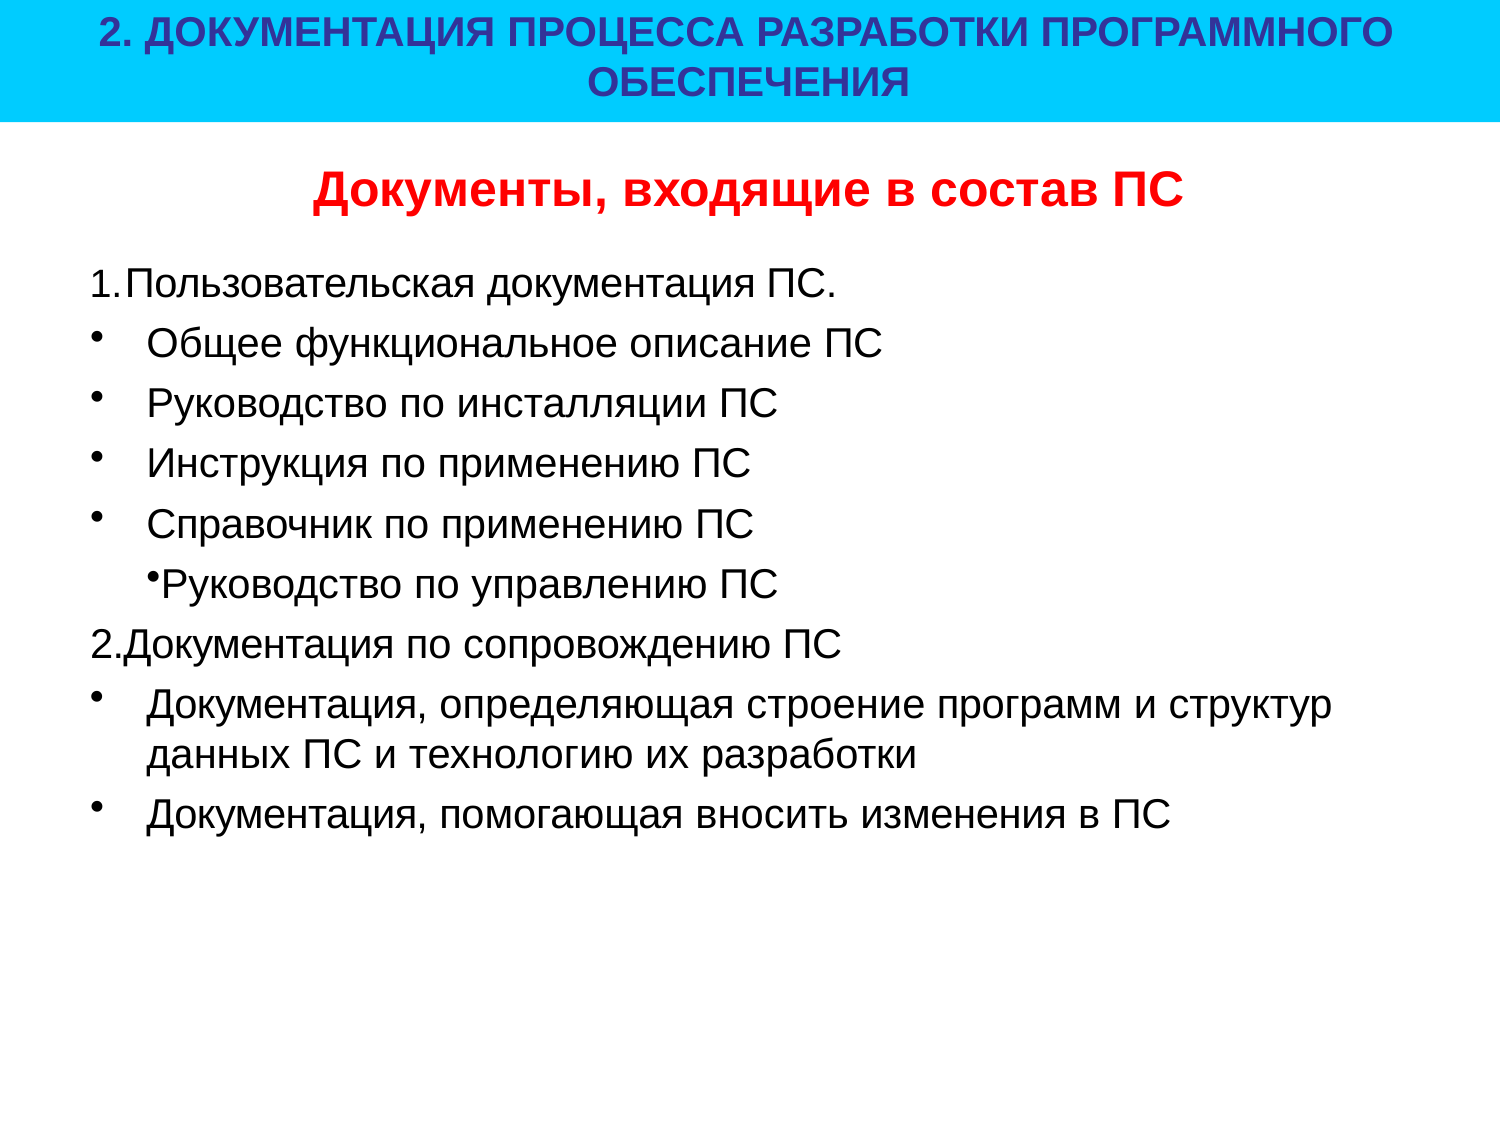

2. ДОКУМЕНТАЦИЯ ПРОЦЕССА РАЗРАБОТКИ ПРОГРАММНОГО ОБЕСПЕЧЕНИЯ
ГИБКИЕ ТЕХНОЛОГИИ РАЗРАБОТКИ ПРОГРАММНОГО ОБЕСПЕЧЕНИЯ
# Документы, входящие в состав ПС
Пользовательская документация ПС.
Общее функциональное описание ПС
Руководство по инсталляции ПС
Инструкция по применению ПС
Справочник по применению ПС
Руководство по управлению ПС 2.Документация по сопровождению ПС
Документация, определяющая строение программ и структур данных ПС и технологию их разработки
Документация, помогающая вносить изменения в ПС